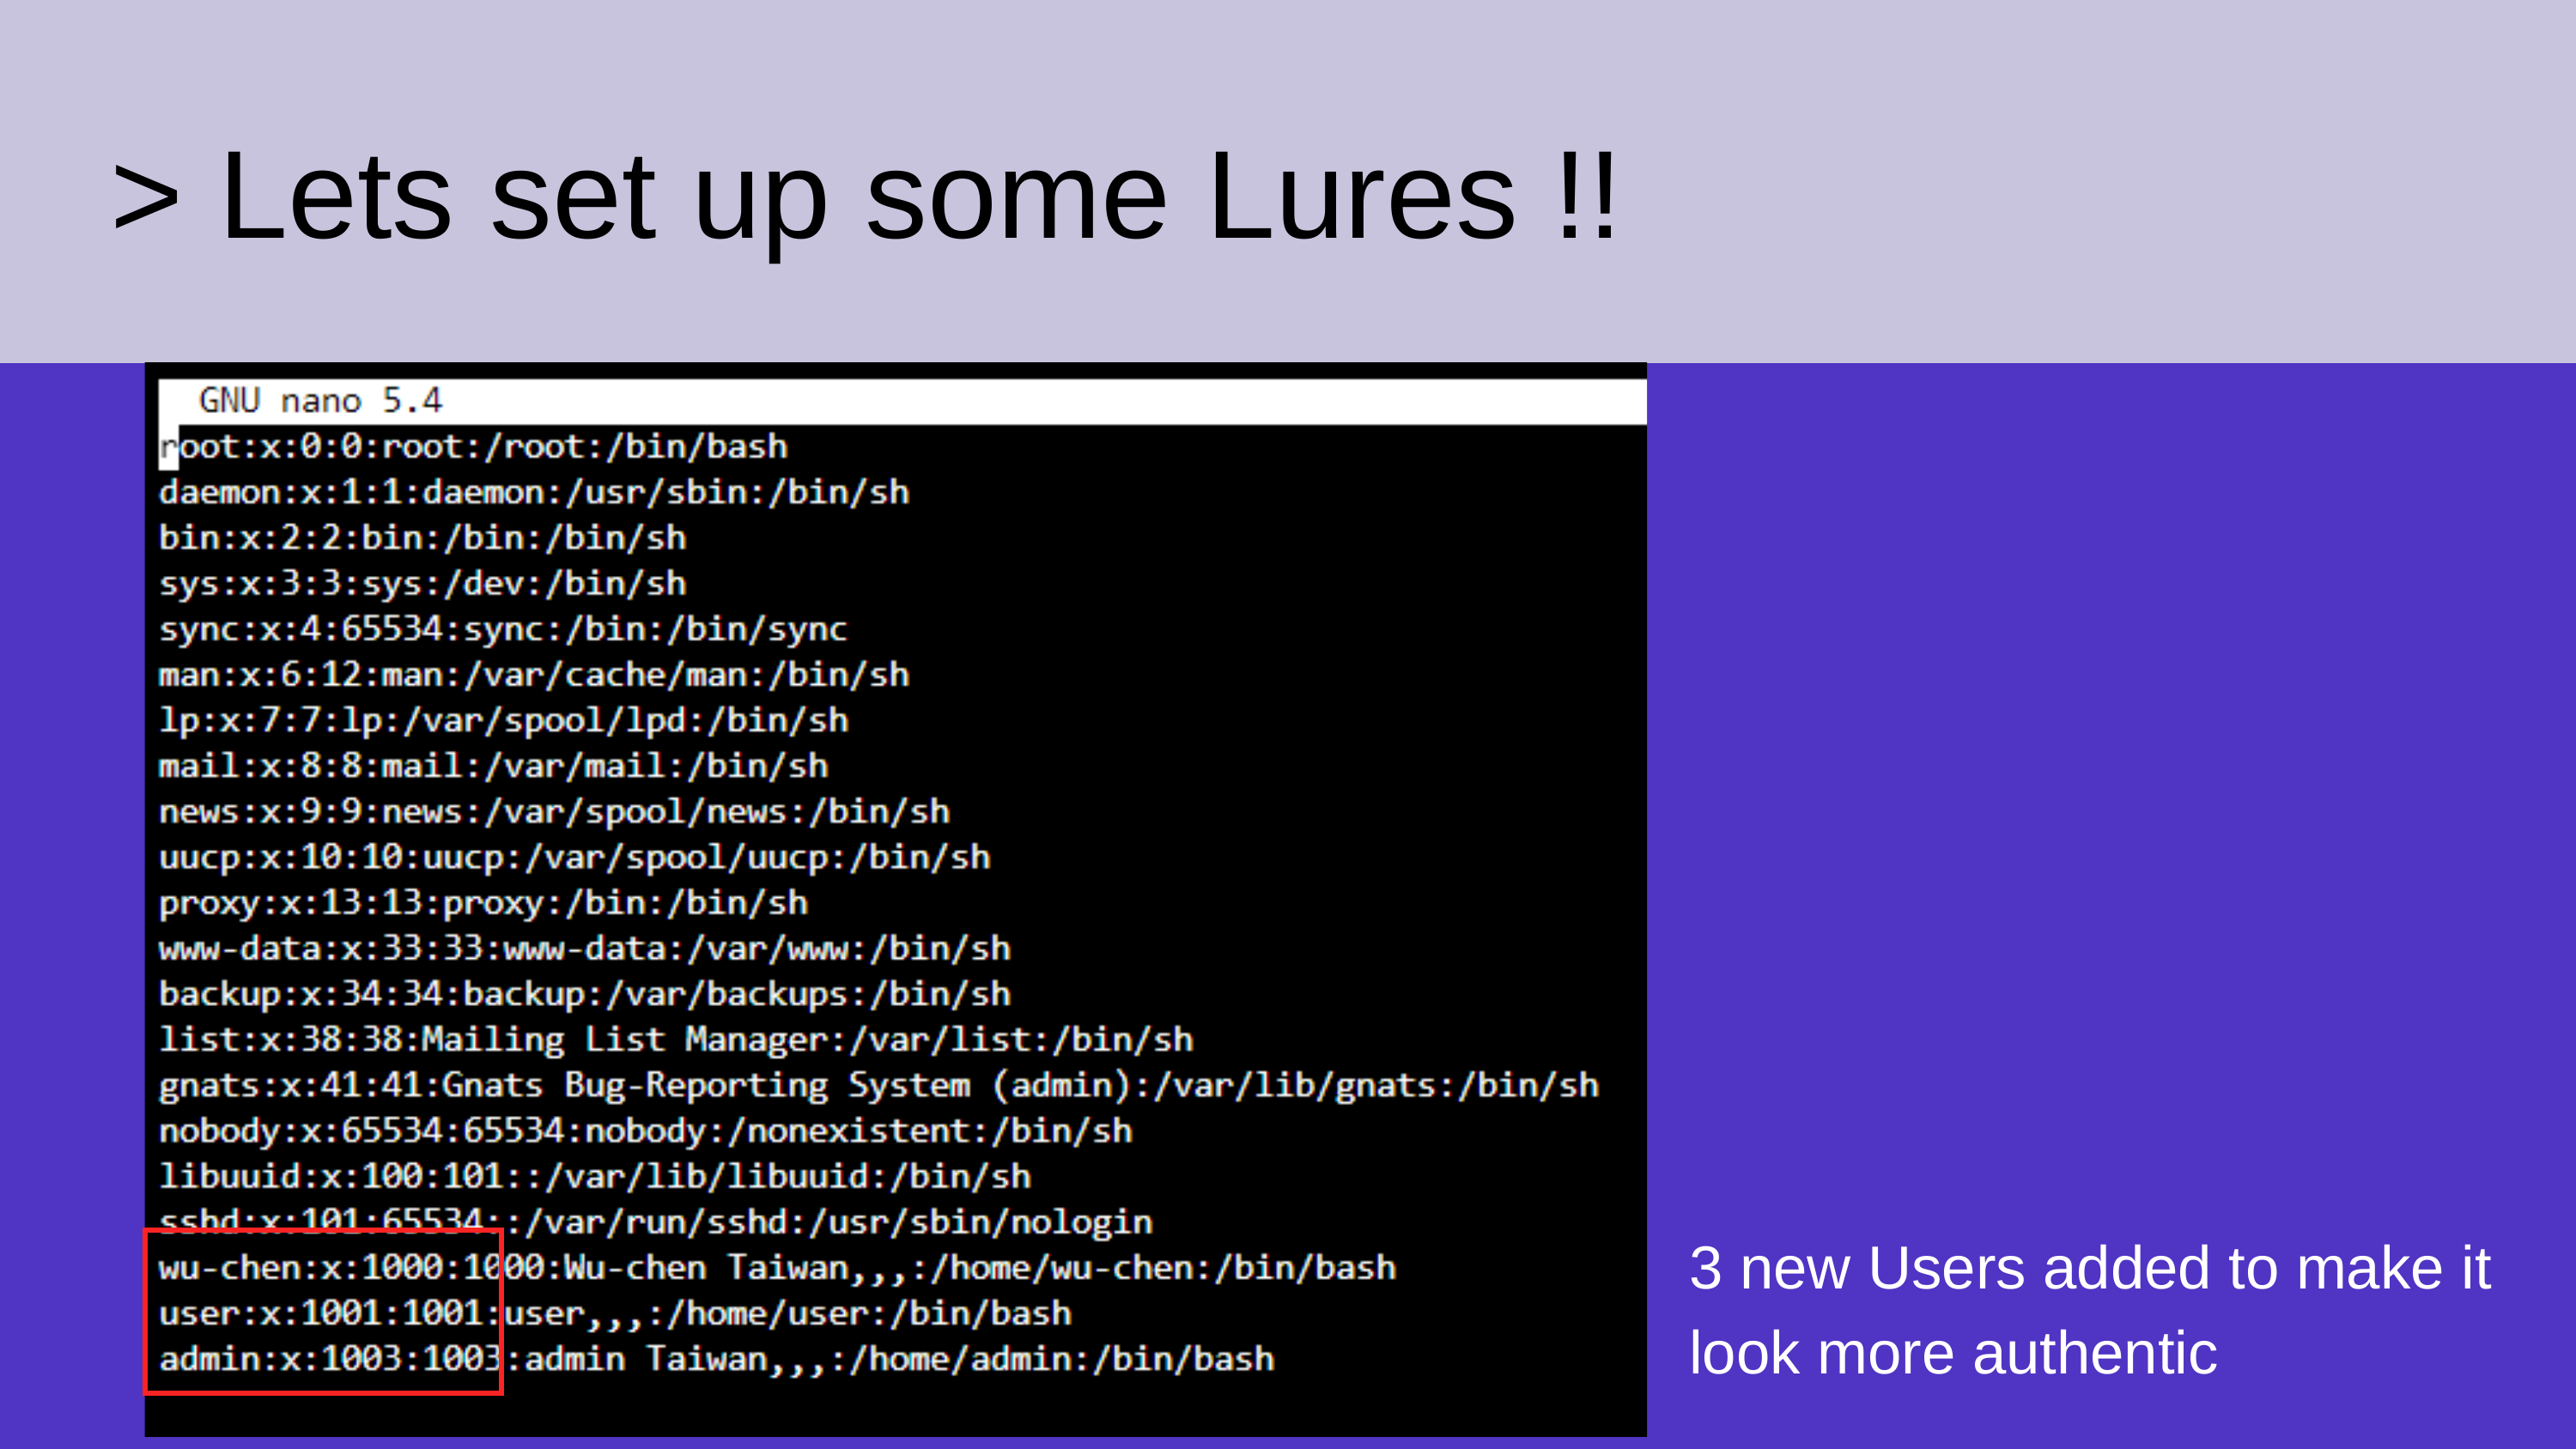

> Lets set up some Lures !!

3 new Users added to make it look more authentic